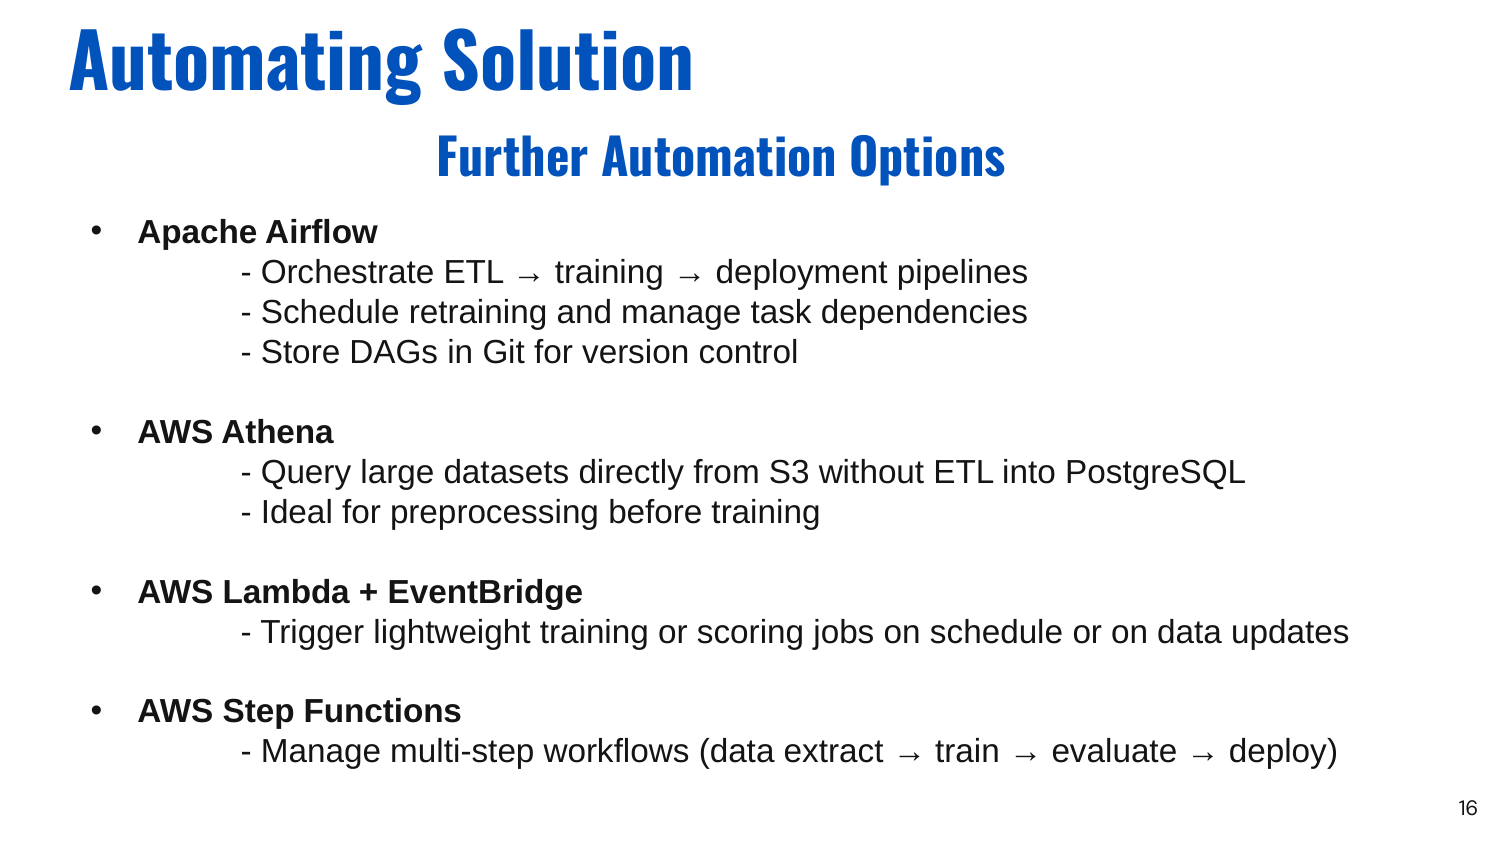

# Automating Solution

Further Automation Options
Apache Airflow
	- Orchestrate ETL → training → deployment pipelines
	- Schedule retraining and manage task dependencies
	- Store DAGs in Git for version control

AWS Athena
	- Query large datasets directly from S3 without ETL into PostgreSQL
	- Ideal for preprocessing before training

AWS Lambda + EventBridge
	- Trigger lightweight training or scoring jobs on schedule or on data updates

AWS Step Functions
	- Manage multi-step workflows (data extract → train → evaluate → deploy)